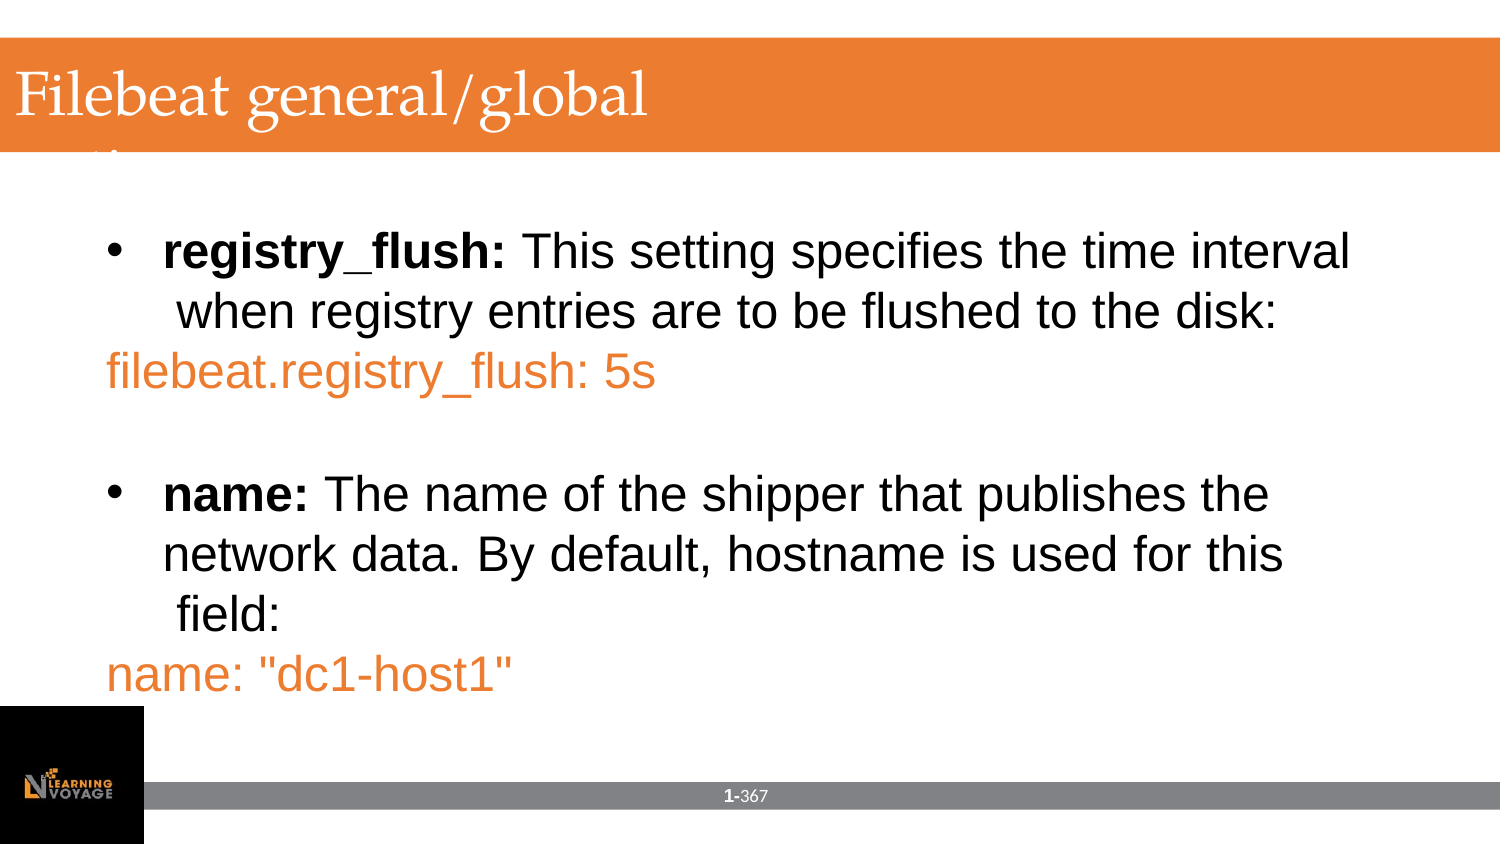

# Filebeat general/global options
registry_flush: This setting specifies the time interval  when registry entries are to be flushed to the disk:
filebeat.registry_flush: 5s

name: The name of the shipper that publishes the  network data. By default, hostname is used for this  field:
name: "dc1-host1"
1-367